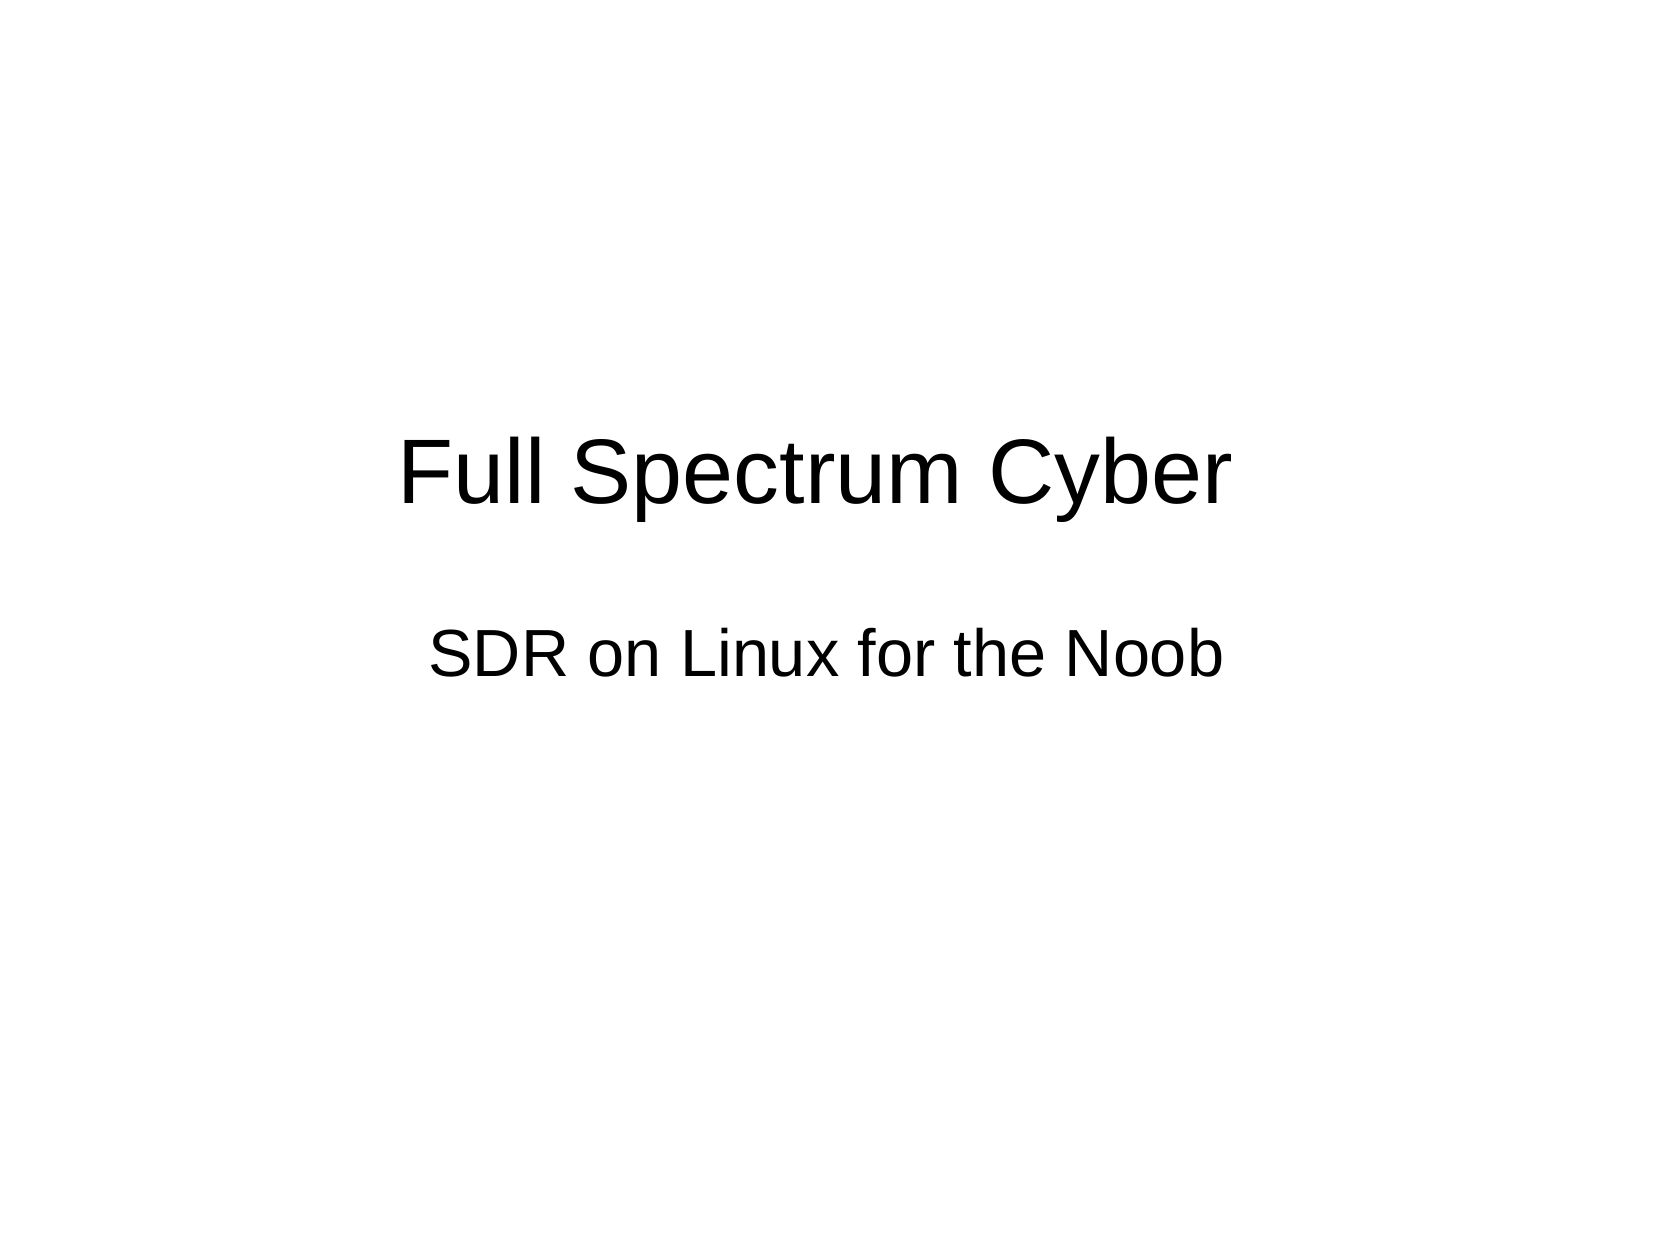

SDR on Linux for the Noob
Full Spectrum Cyber